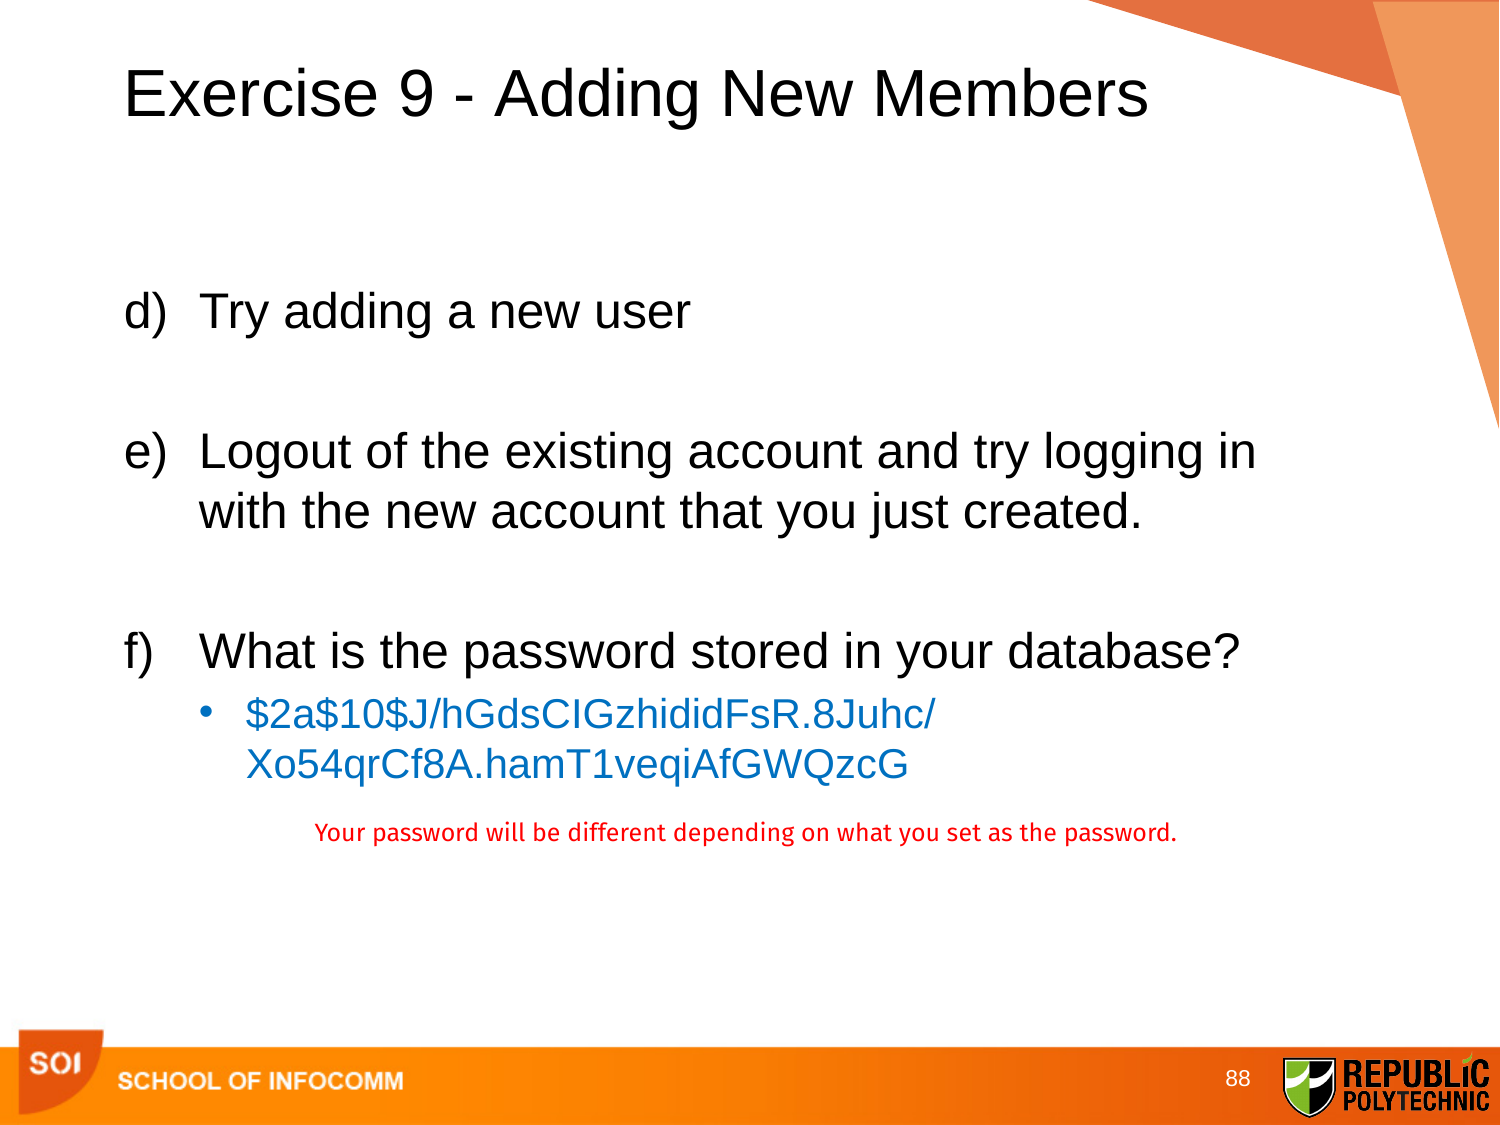

# Exercise 9 - Adding New Members
Try adding a new user

Logout of the existing account and try logging in with the new account that you just created.

What is the password stored in your database?
$2a$10$J/hGdsCIGzhididFsR.8Juhc/Xo54qrCf8A.hamT1veqiAfGWQzcG

Your password will be different depending on what you set as the password.
88